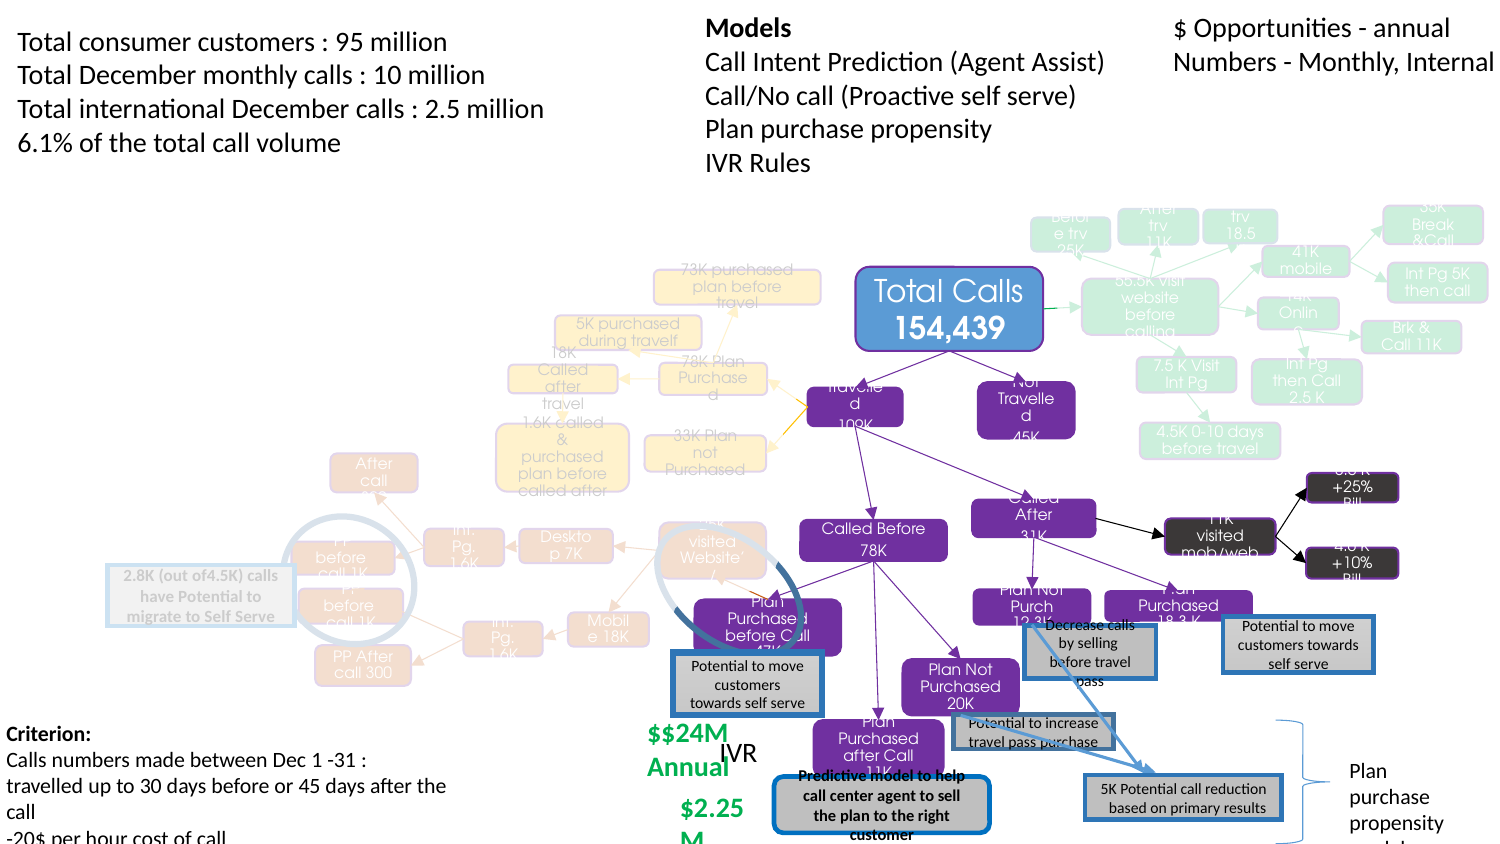

Models
Call Intent Prediction (Agent Assist)
Call/No call (Proactive self serve)
Plan purchase propensity
IVR Rules
$ Opportunities - annual
Numbers - Monthly, Internal
Total consumer customers : 95 million
Total December monthly calls : 10 million
Total international December calls : 2.5 million
6.1% of the total call volume

35K Break &Call
41K mobile
Int Pg 5K then call
Total Calls
154,439
73K purchased plan before travel
55.5K visit website before calling
14K Online
5K purchased during travelf
Brk & Call 11K
7.5 K Visit Int Pg
Int Pg then Call 2.5 K
78K Plan Purchased
18K Called after travel
Not Travelled
45K
Travelled
109K

4.5K 0-10 days before travel
1.6K called & purchased plan before called after
33K Plan not Purchased
PP After call 300
Int. Pg. 1.6K
PP before
call 1K
25K visited Website’/
Desktop 7K
PP before
call 1K
Mobile 18K
Int. Pg. 1.6K
PP After call 300
3.6 K +25% Bill
Called After
31K
11K visited mob/web
Called Before
78K
4.6 K +10% Bill
Plan Not Purch 12.3K
Plan Purchased 18.3 K
Plan Purchased before Call 47K

Plan Not Purchased 20K
Plan Purchased after Call 11K
After trv 11K
No trv
18.5 K
Before trv 25K

2.8K (out of4.5K) calls have Potential to migrate to Self Serve
Potential to move customers towards self serve
Decrease calls by selling  before travel pass
Potential to move customers towards self serve
$$24M Annual
Criterion:
Calls numbers made between Dec 1 -31 : travelled up to 30 days before or 45 days after the call
-20$ per hour cost of call
-50% call time reduction for agent assist models
Potential to increase travel pass purchase

IVR
Plan purchase propensity model
5K Potential call reduction
based on primary results
Predictive model to help call center agent to sell the plan to the right customer
$2.25M